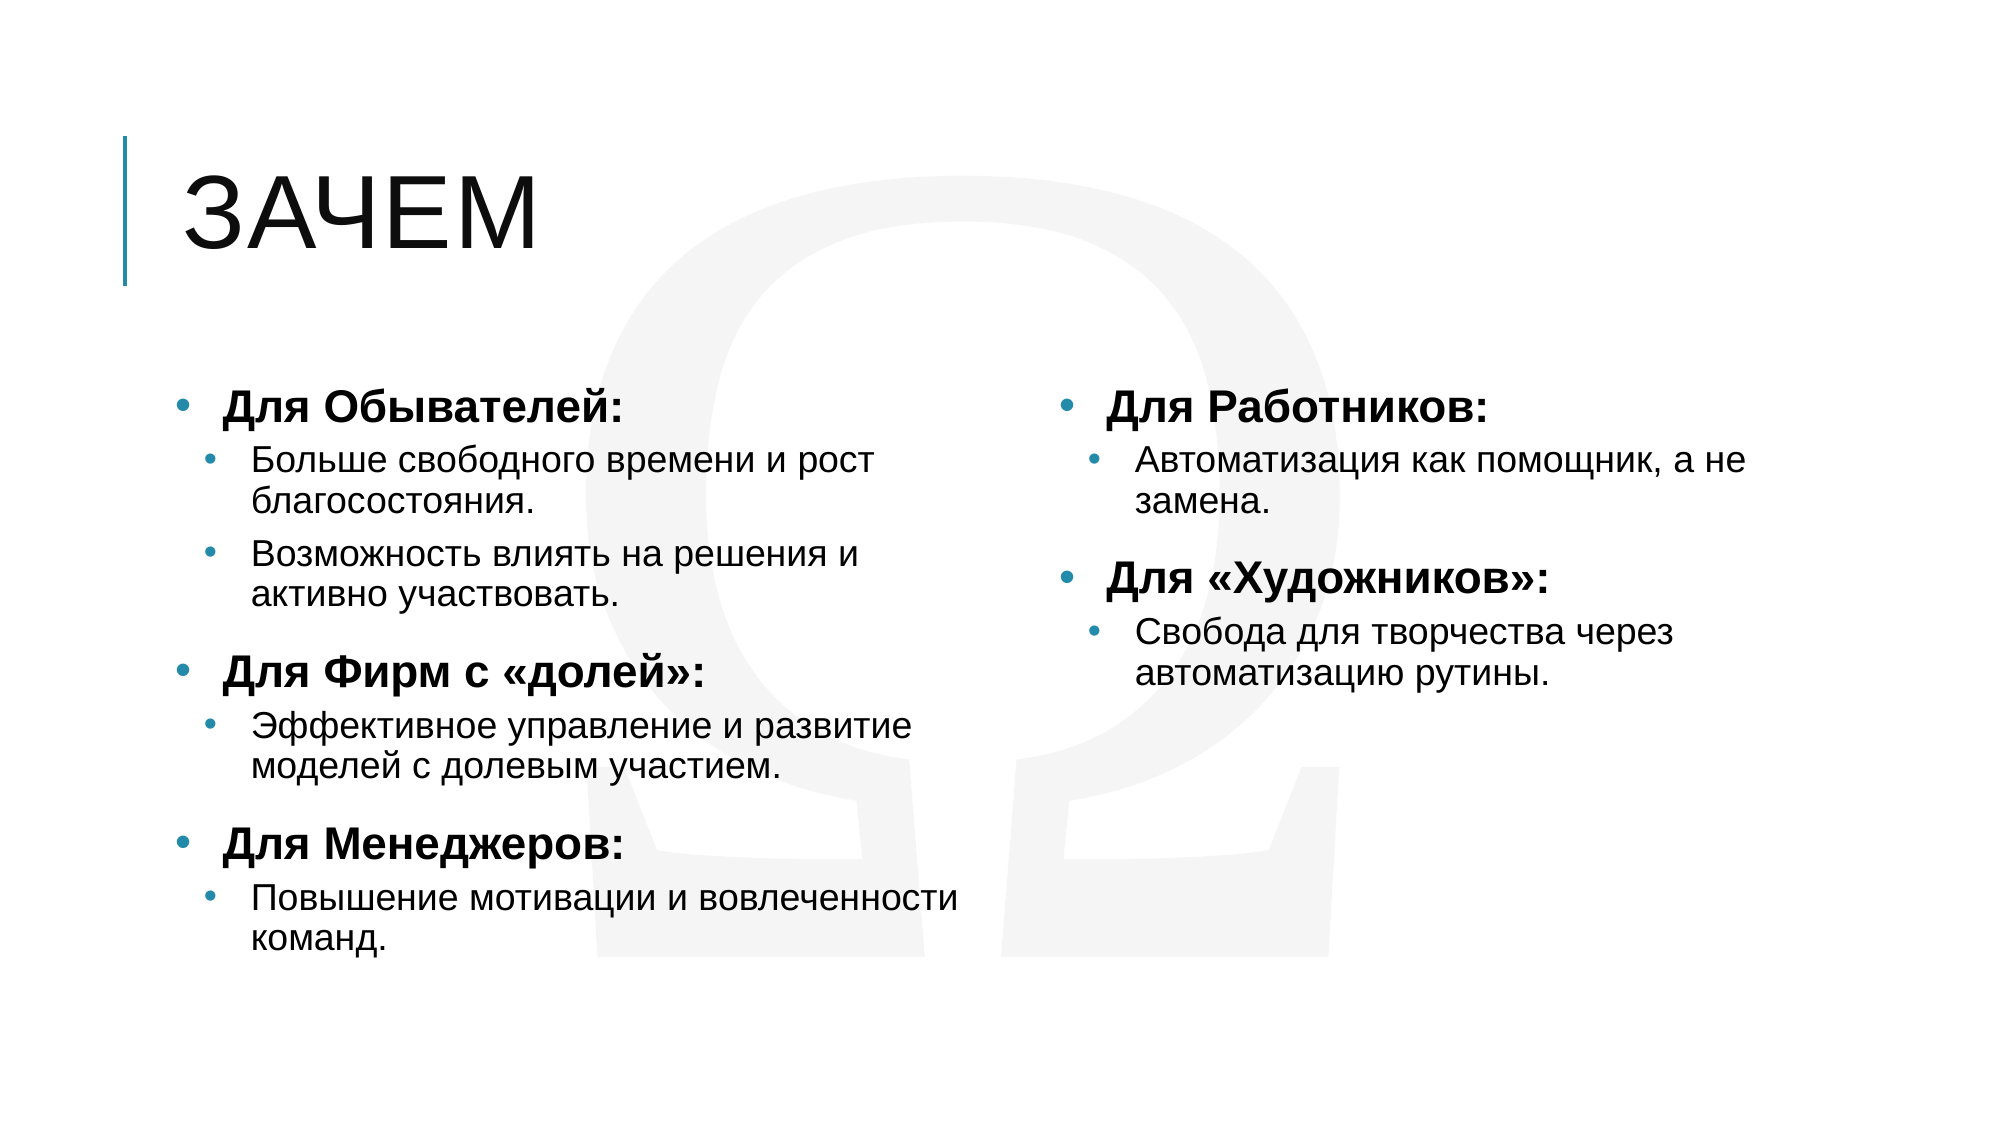

# зачем
Для Обывателей:
Больше свободного времени и рост благосостояния.
Возможность влиять на решения и активно участвовать.
Для Фирм с «долей»:
Эффективное управление и развитие моделей с долевым участием.
Для Менеджеров:
Повышение мотивации и вовлеченности команд.
Для Работников:
Автоматизация как помощник, а не замена.
Для «Художников»:
Свобода для творчества через автоматизацию рутины.